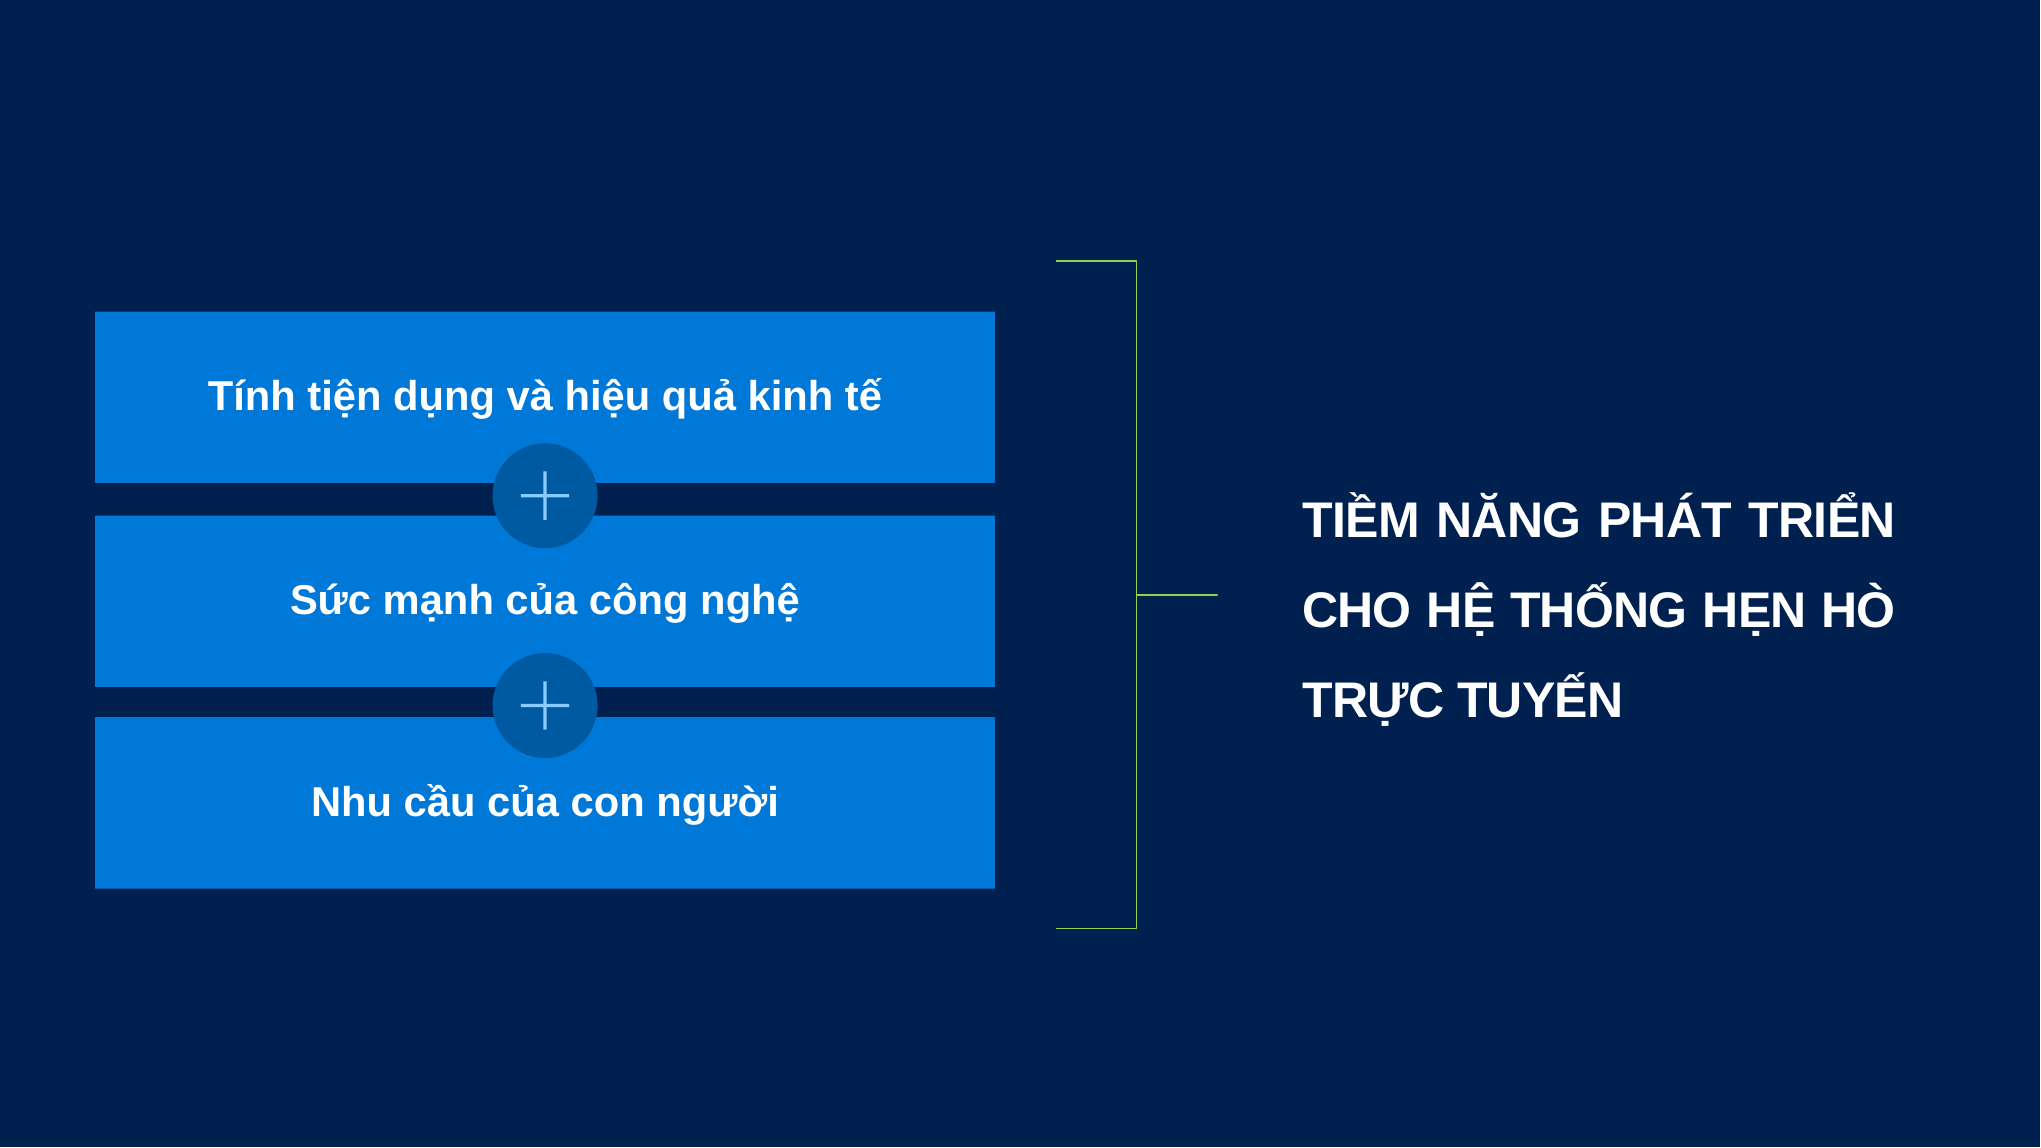

Tính tiện dụng và hiệu quả kinh tế
TIỀM NĂNG PHÁT TRIỂN CHO HỆ THỐNG HẸN HÒ TRỰC TUYẾN

Sức mạnh của công nghệ
Online-Dating

Nhu cầu của con người